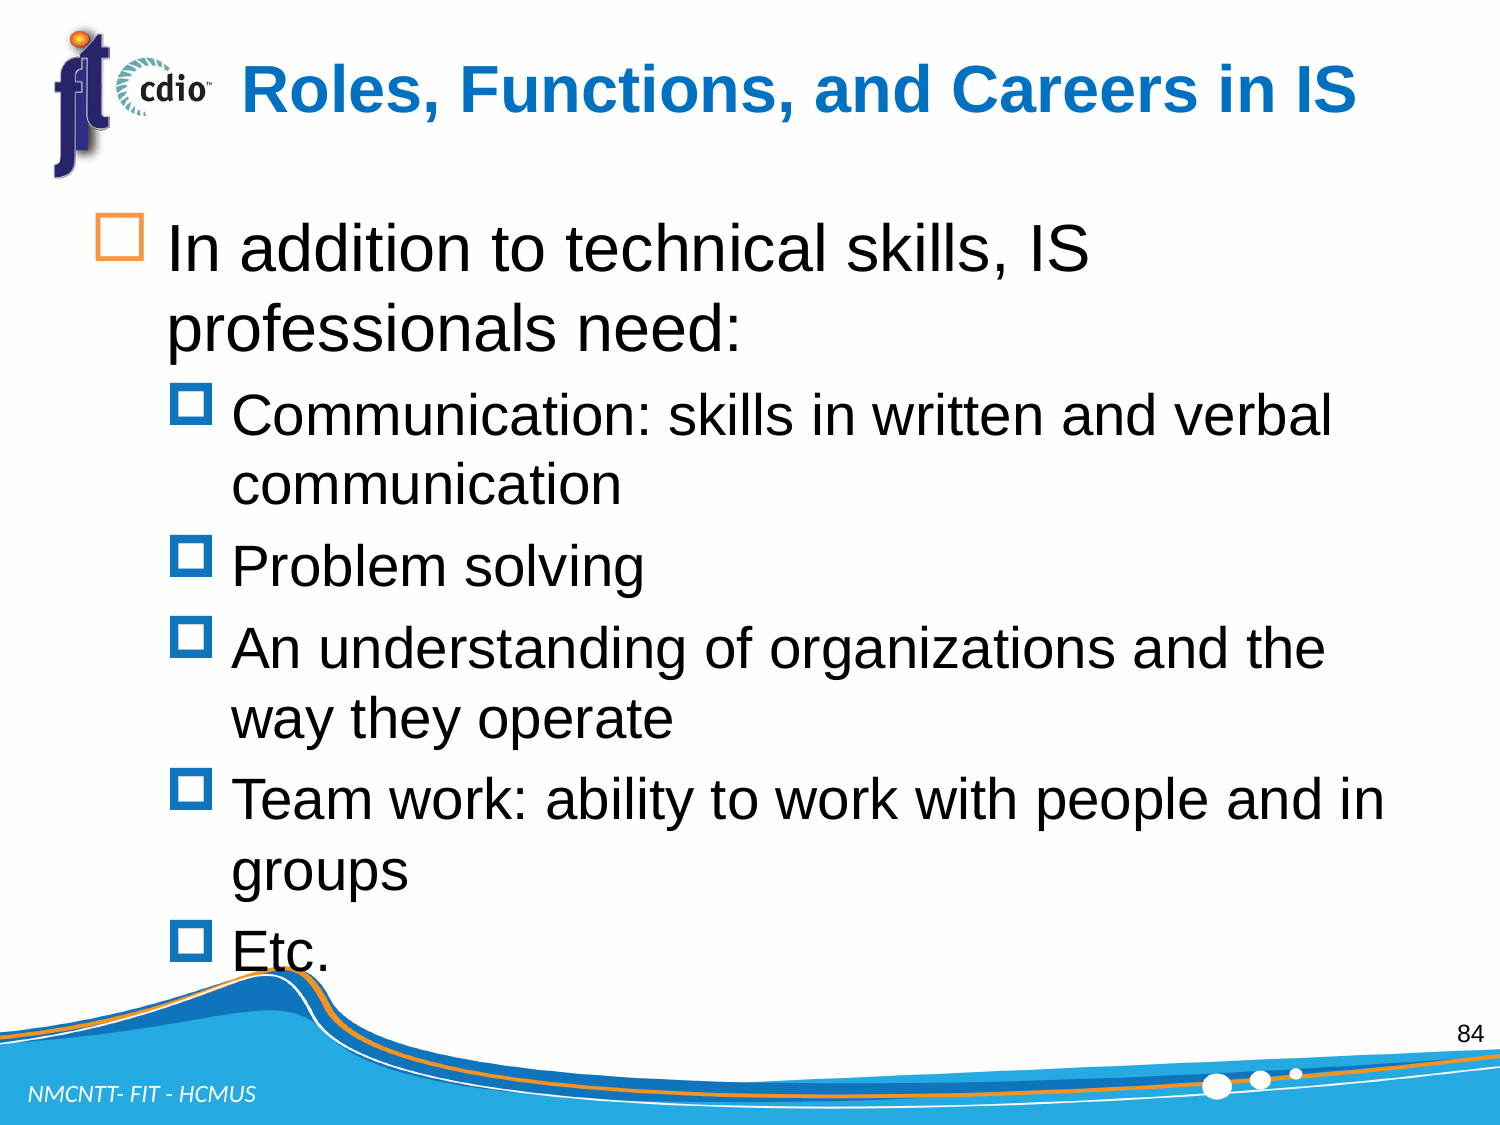

# Roles, Functions, and Careers in IS
In addition to technical skills, IS professionals need:
Communication: skills in written and verbal communication
Problem solving
An understanding of organizations and the way they operate
Team work: ability to work with people and in groups
Etc.

84
NMCNTT- FIT - HCMUS